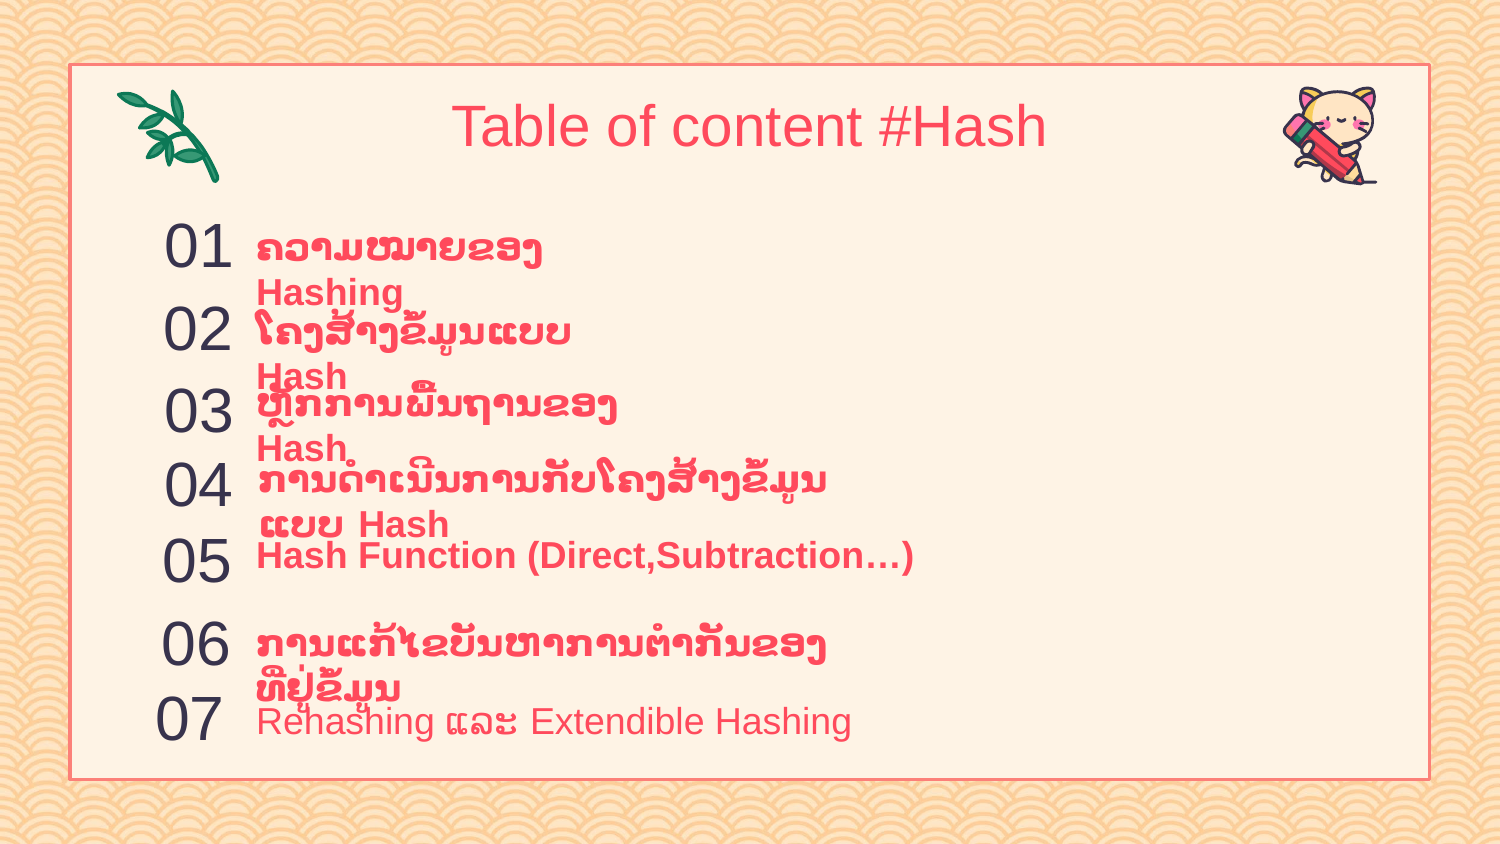

# Table of content #Hash

01
ຄວາມໝາຍຂອງ Hashing
02
ໂຄງສ້າງຂໍ້ມູນແບບ Hash
ຫຼັກການພື້ນຖານຂອງ Hash
03
ການດຳເນີນການກັບໂຄງສ້າງຂໍ້ມູນແບບ Hash
04
Hash Function (Direct,Subtraction…)
05
ການແກ້ໄຂບັນຫາການຕຳກັນຂອງທີ່ຢູ່ຂໍ້ມູນ
06
07
Rehashing ແລະ Extendible Hashing